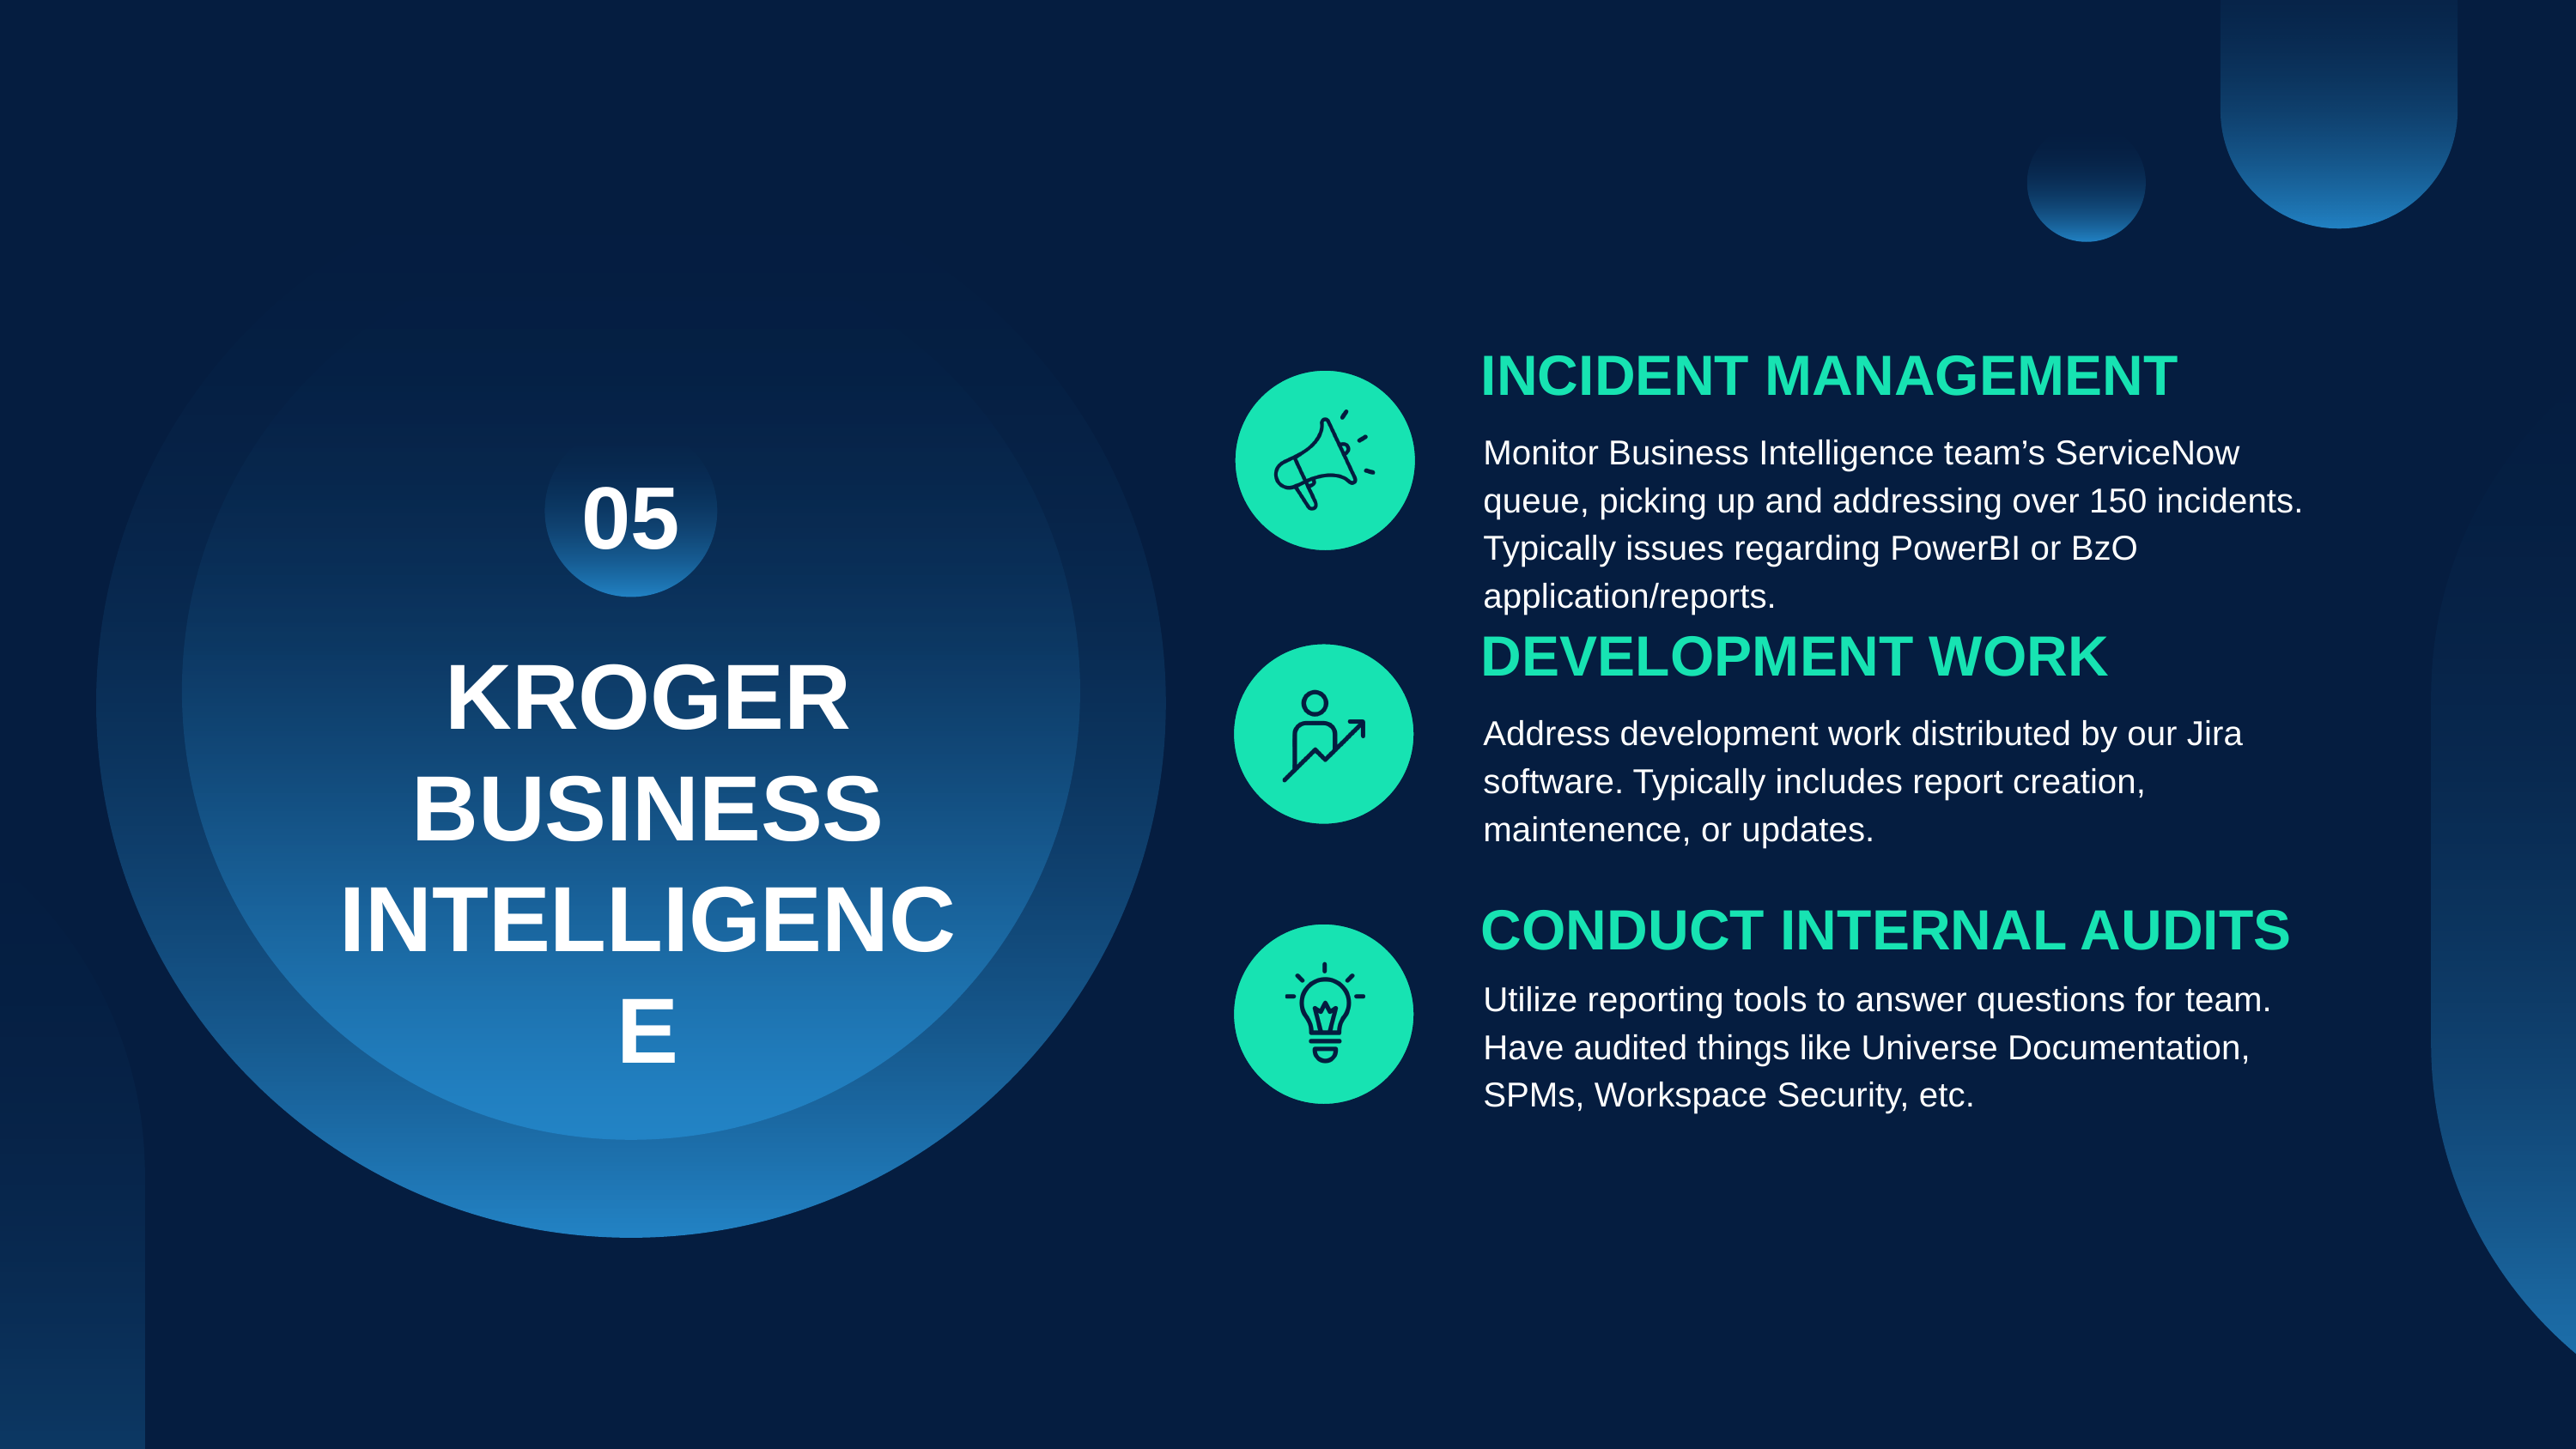

INCIDENT MANAGEMENT

Monitor Business Intelligence team’s ServiceNow queue, picking up and addressing over 150 incidents. Typically issues regarding PowerBI or BzO application/reports.

05
DEVELOPMENT WORK
KROGER BUSINESS INTELLIGENCE

Address development work distributed by our Jira software. Typically includes report creation, maintenence, or updates.

CONDUCT INTERNAL AUDITS

Utilize reporting tools to answer questions for team. Have audited things like Universe Documentation, SPMs, Workspace Security, etc.